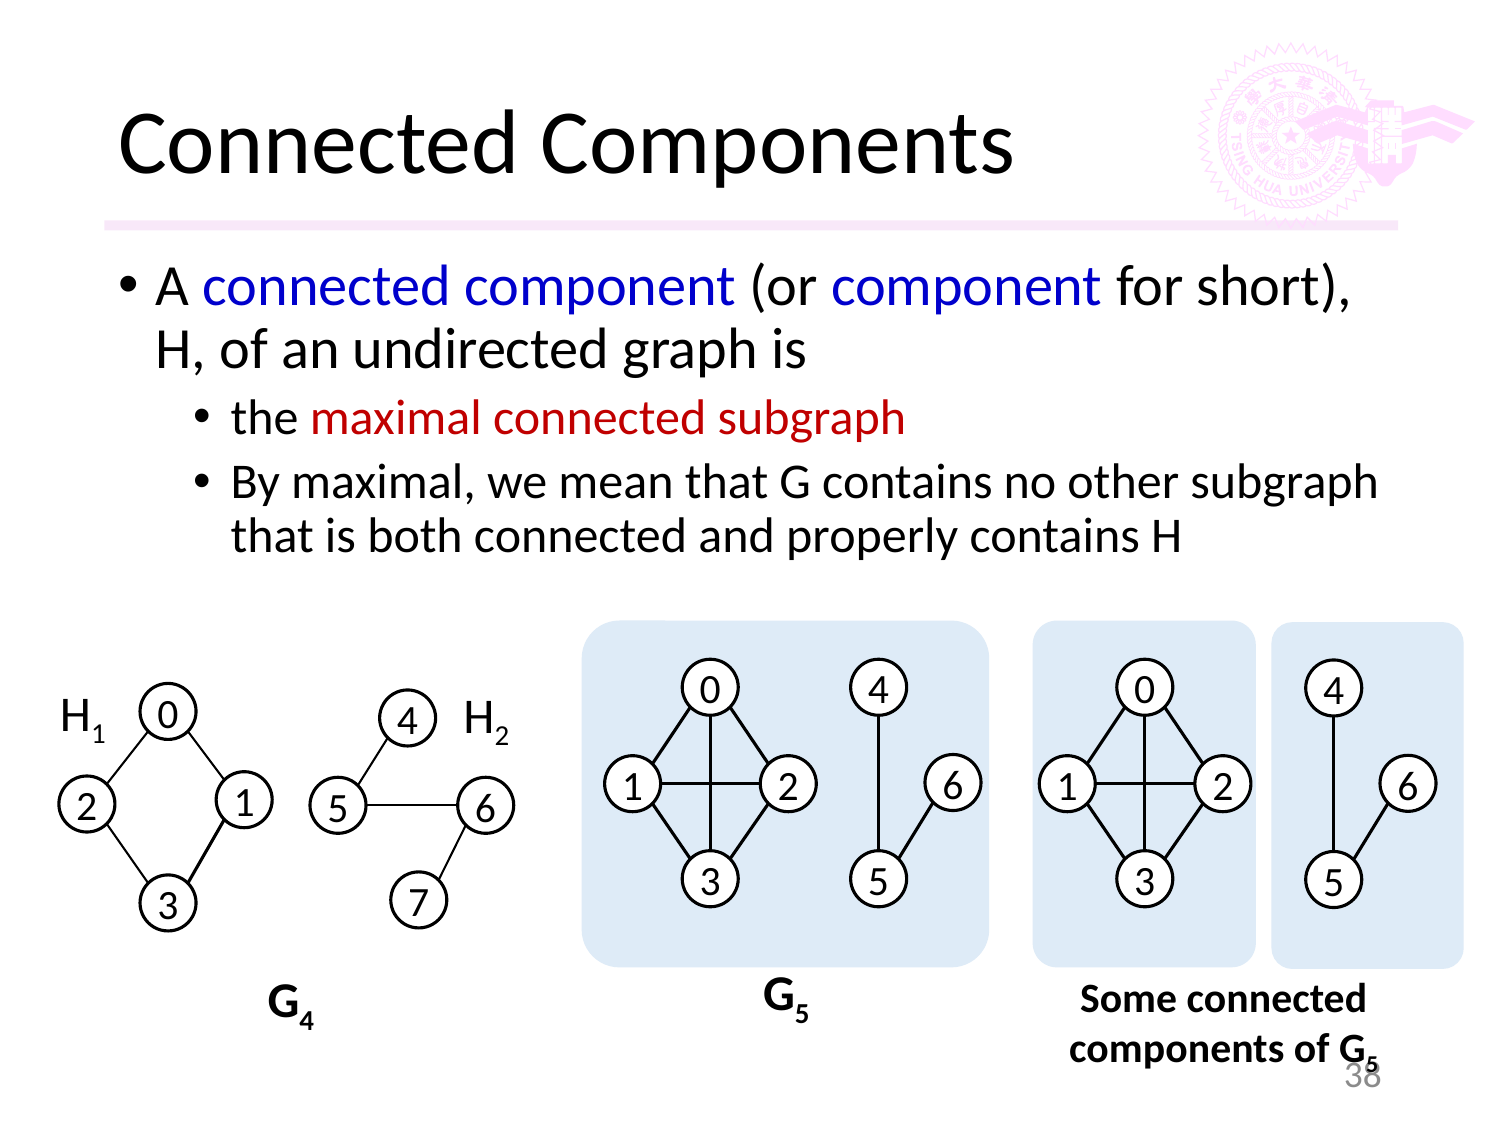

# Connected Components
A connected component (or component for short), H, of an undirected graph is
the maximal connected subgraph
By maximal, we mean that G contains no other subgraph that is both connected and properly contains H

0
1
2
3

4
6
5
0
4
H1
H2
0
4
1
2
5
6
7
3
G4
6
1
2
3
5
G5
Some connected components of G5
38